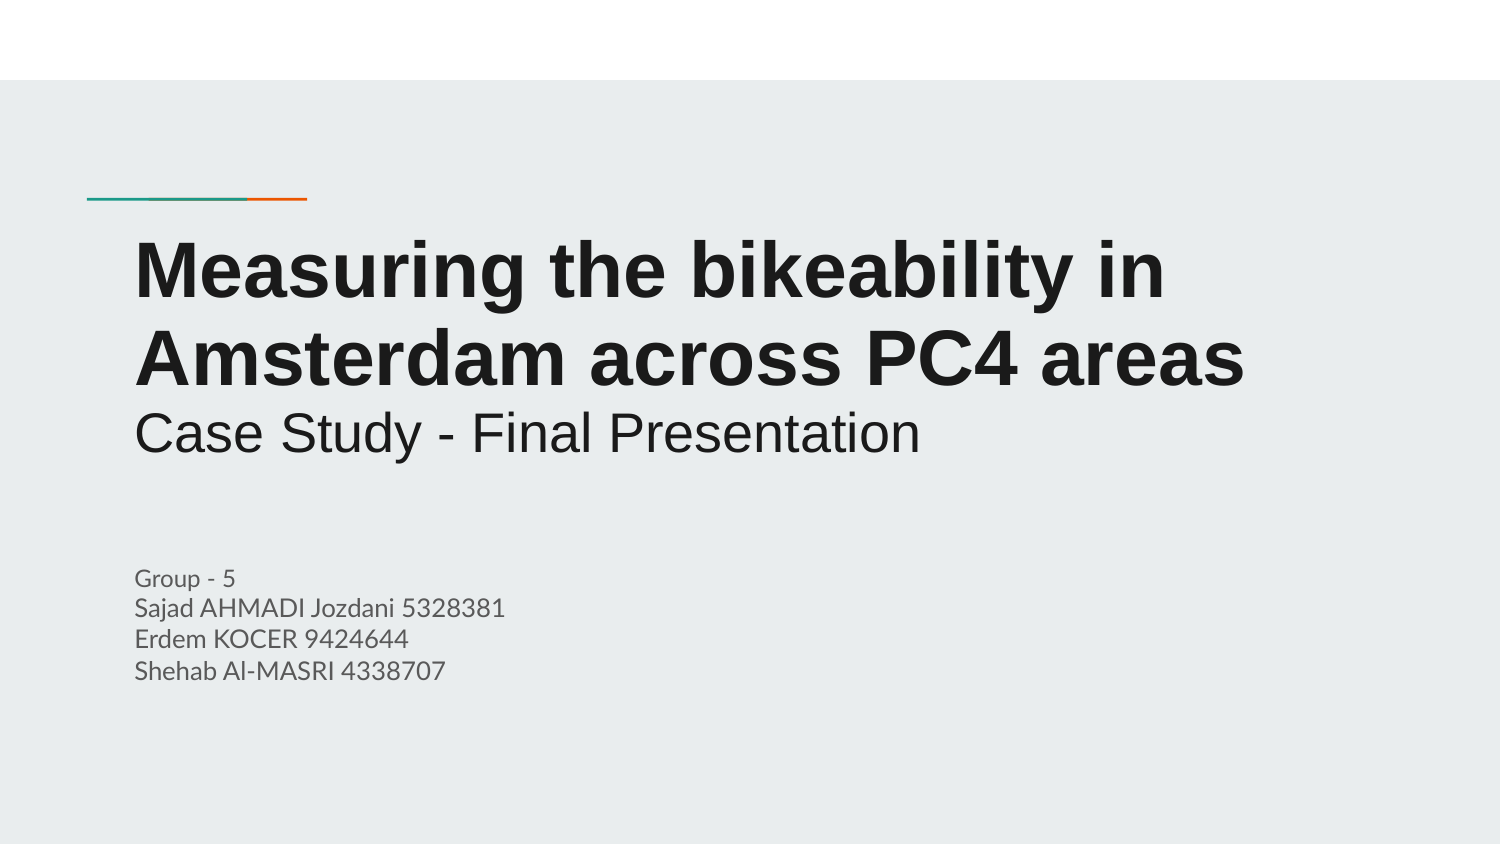

# Measuring the bikeability in Amsterdam across PC4 areas
Case Study - Final Presentation
Group - 5
Sajad AHMADI Jozdani 5328381
Erdem KOCER 9424644
Shehab Al-MASRI 4338707